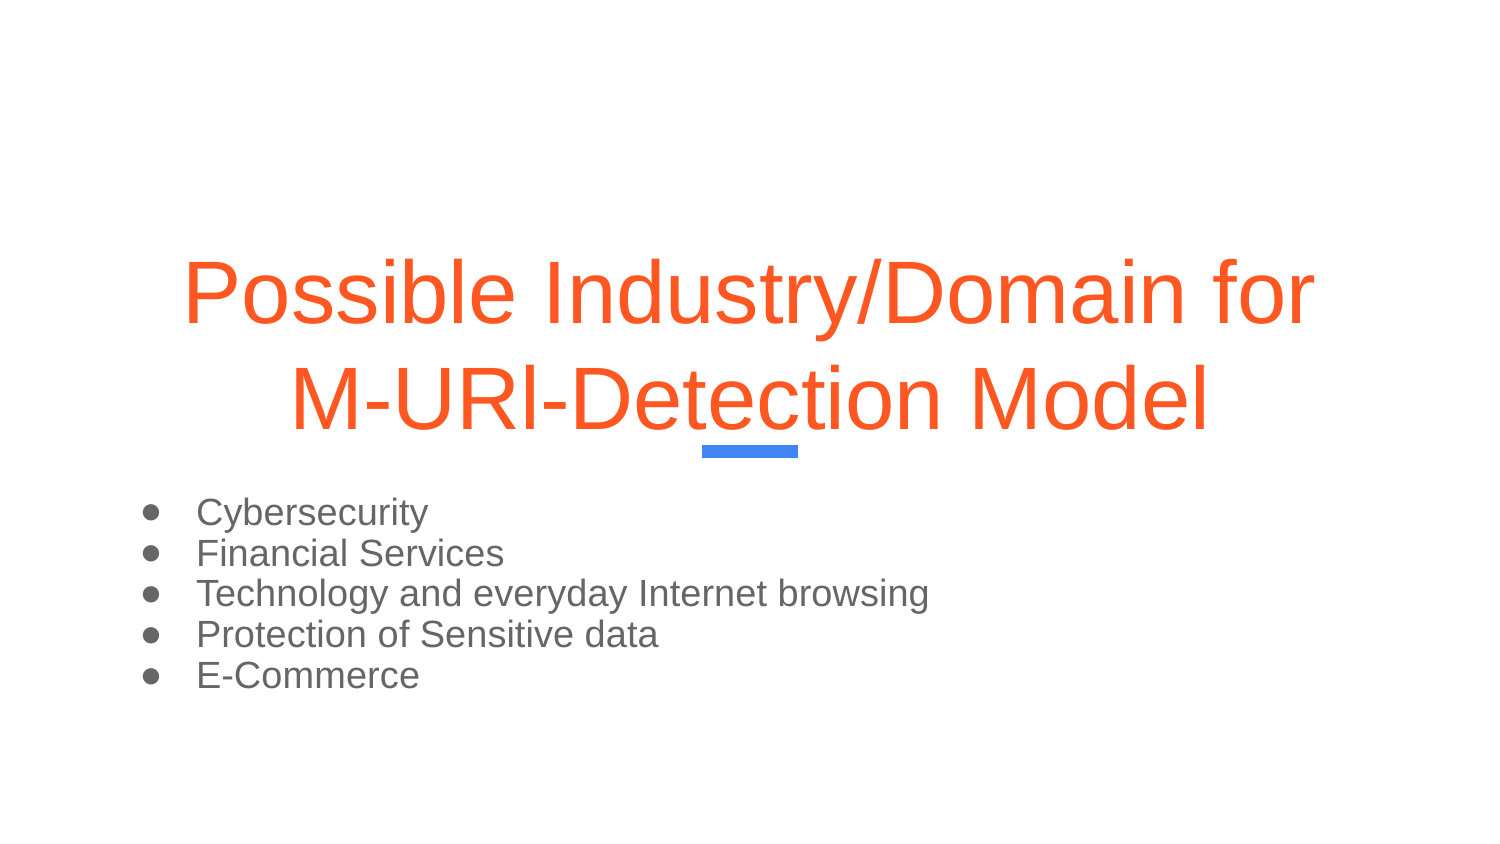

# Possible Industry/Domain for M-URl-Detection Model
Cybersecurity
Financial Services
Technology and everyday Internet browsing
Protection of Sensitive data
E-Commerce